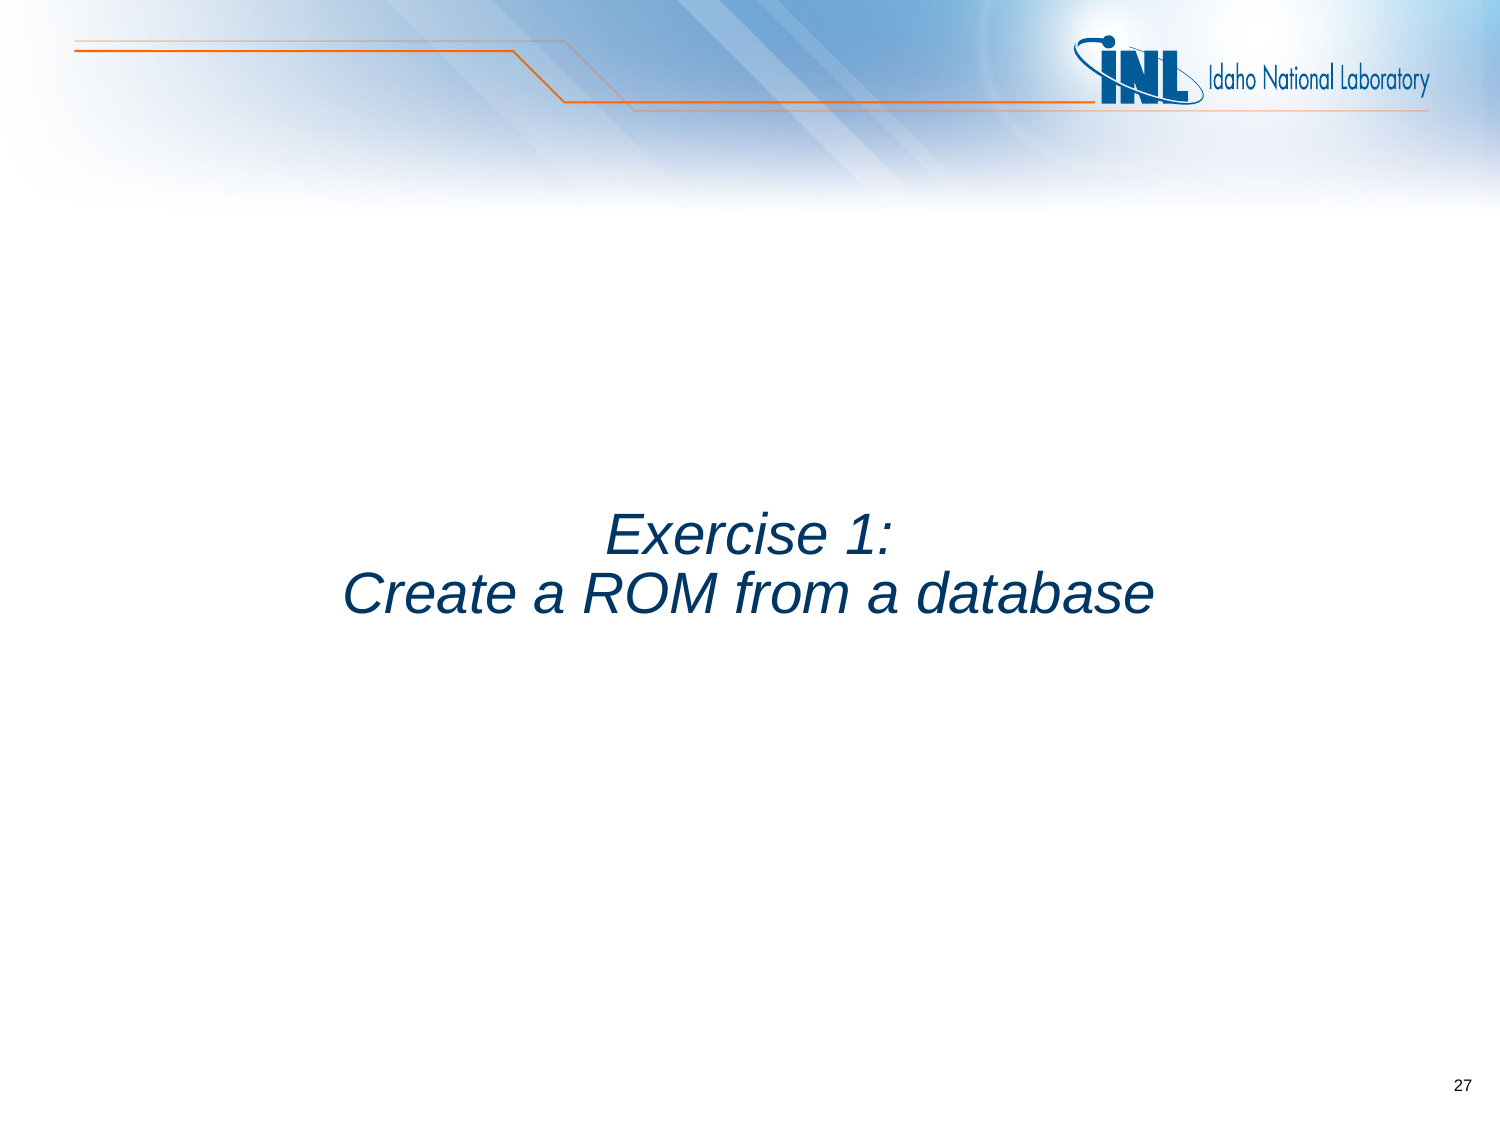

# Exercise 1: Create a ROM from a database
27